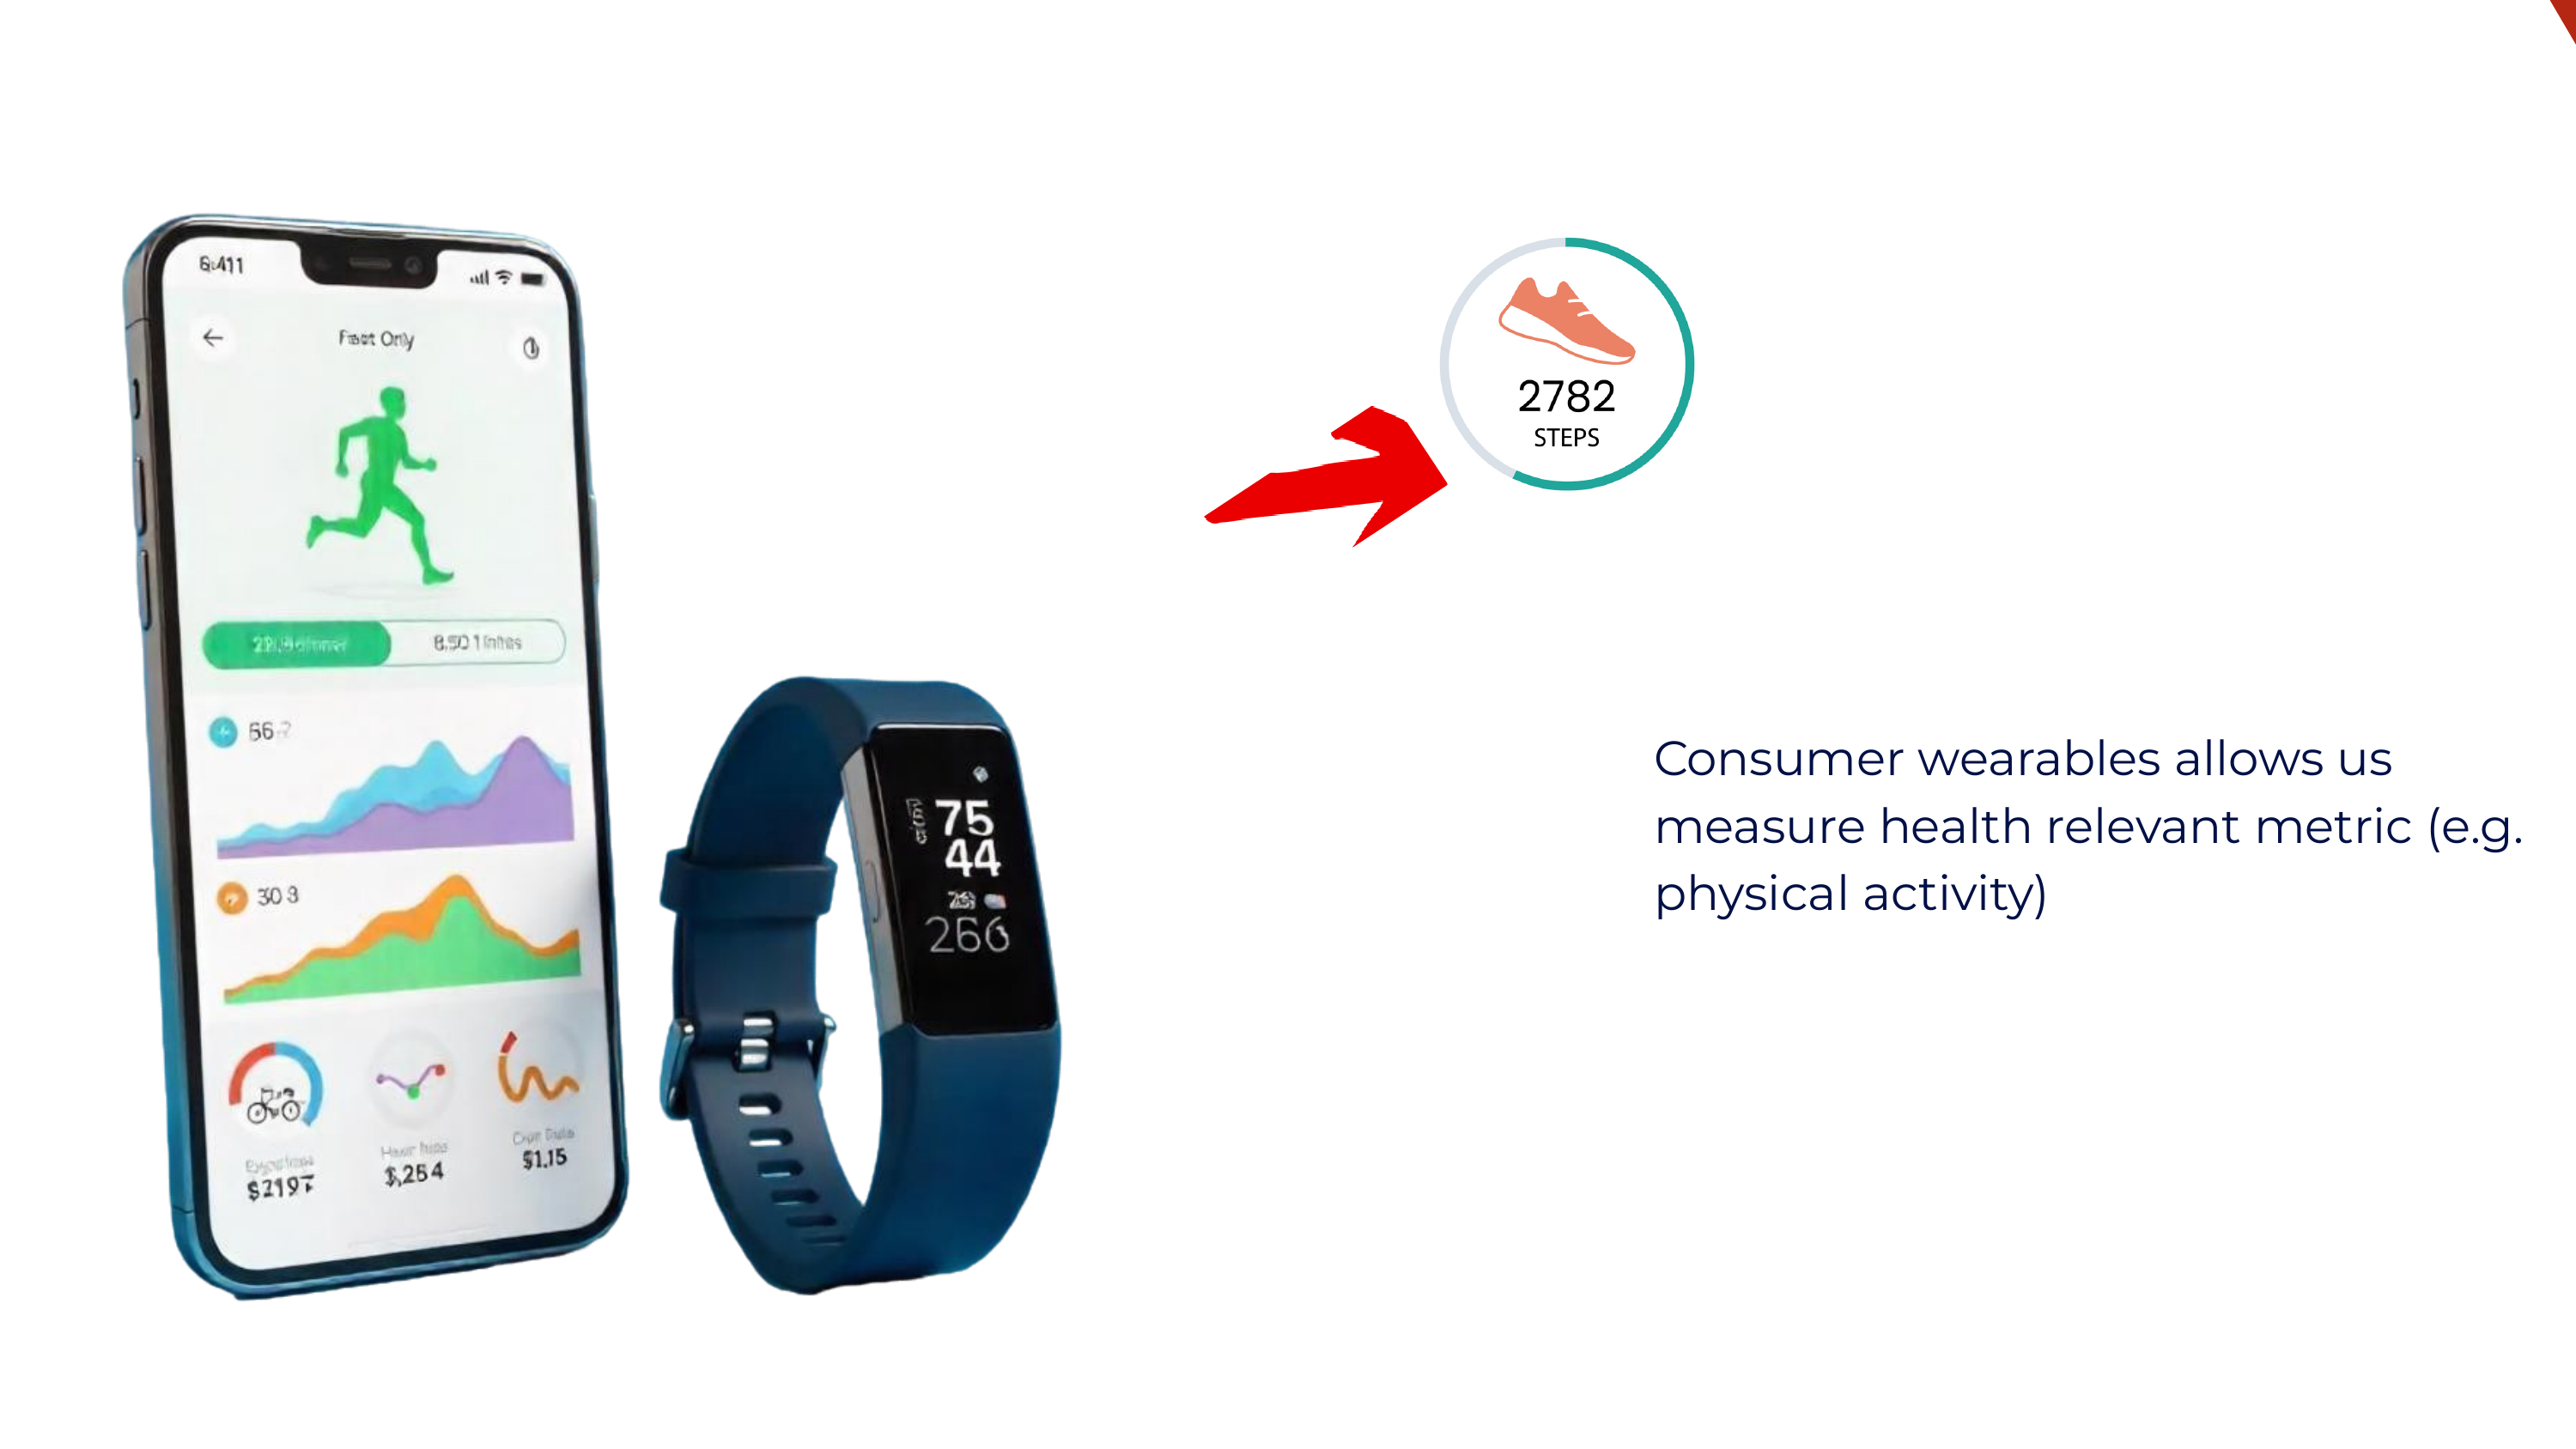

Consumer wearables allows us measure health relevant metric (e.g. physical activity)